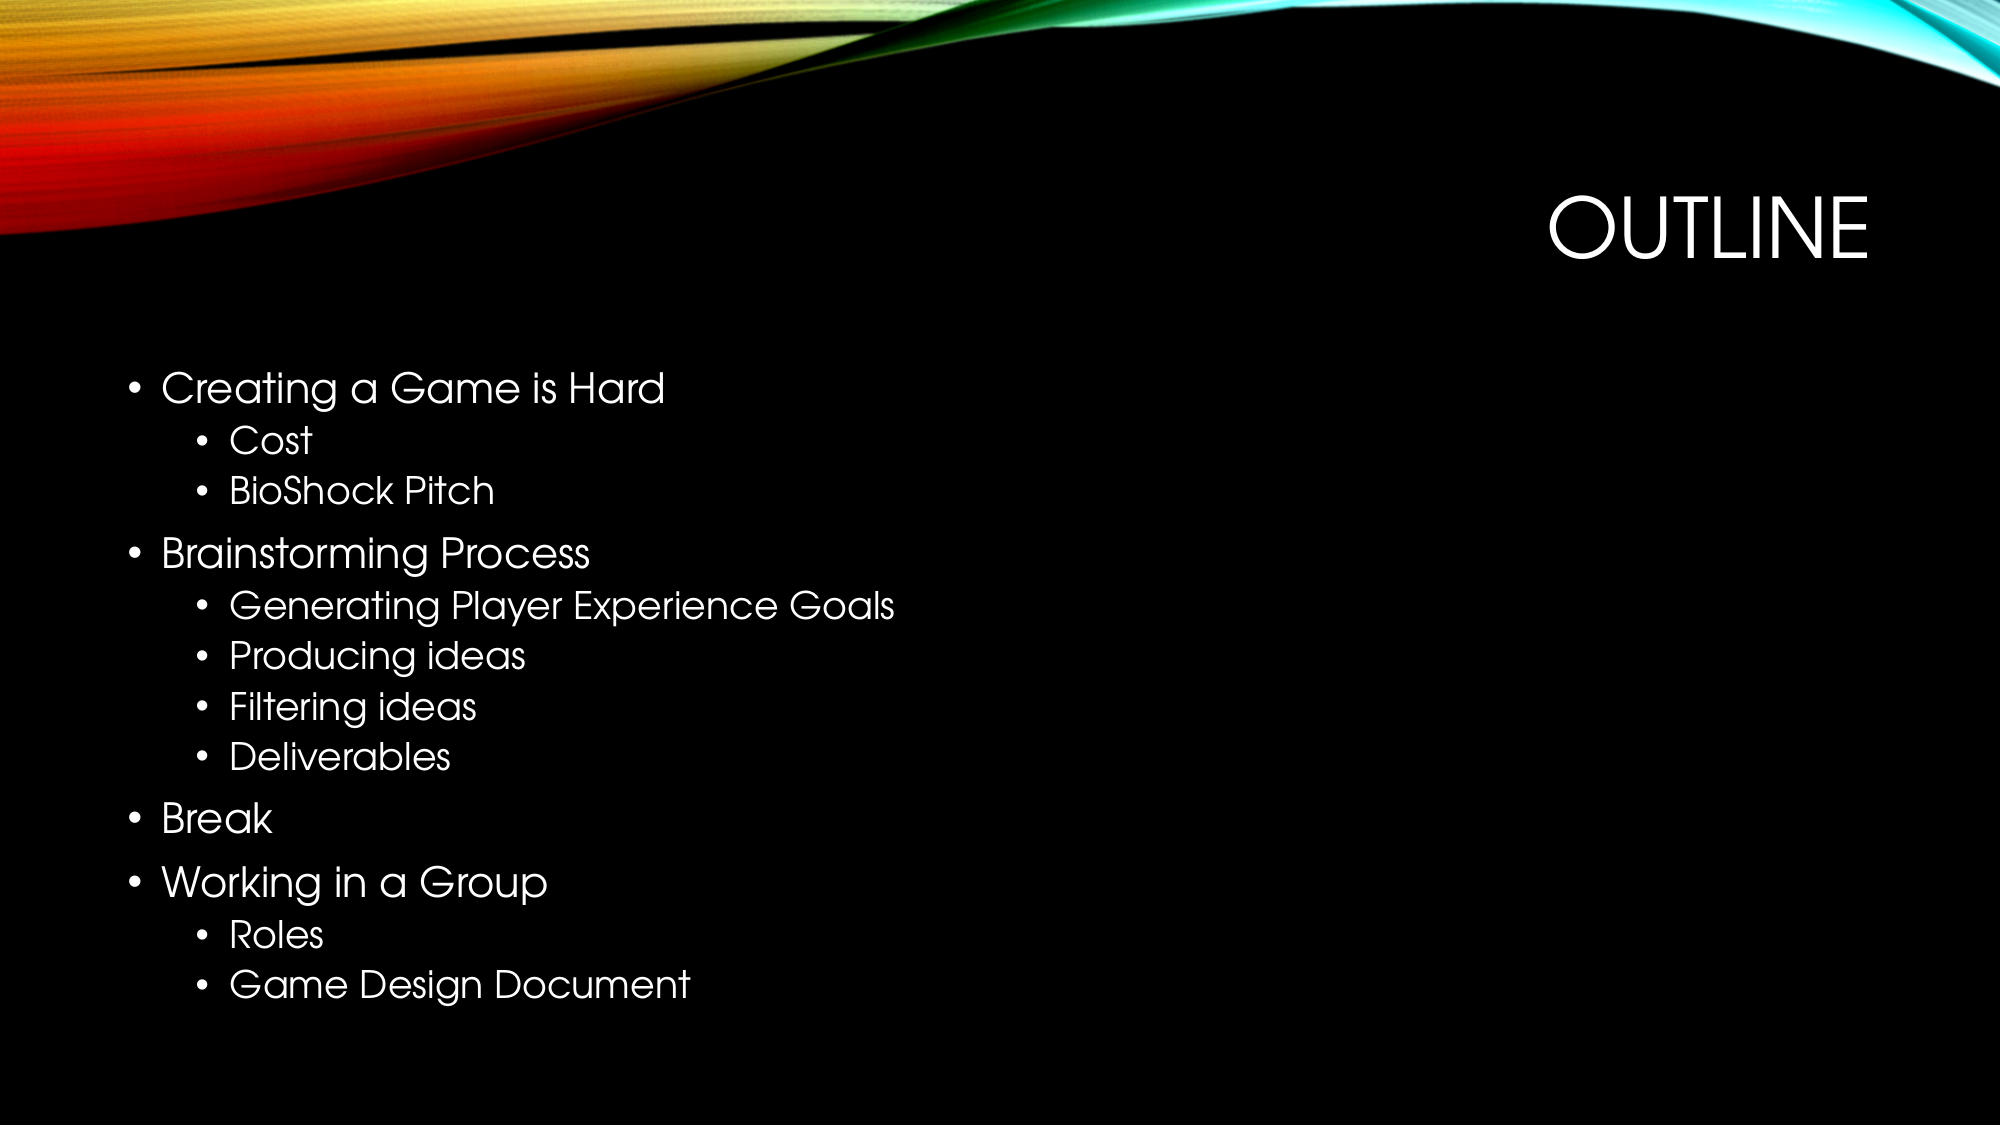

# Outline
Creating a Game is Hard
Cost
BioShock Pitch
Brainstorming Process
Generating Player Experience Goals
Producing ideas
Filtering ideas
Deliverables
Break
Working in a Group
Roles
Game Design Document